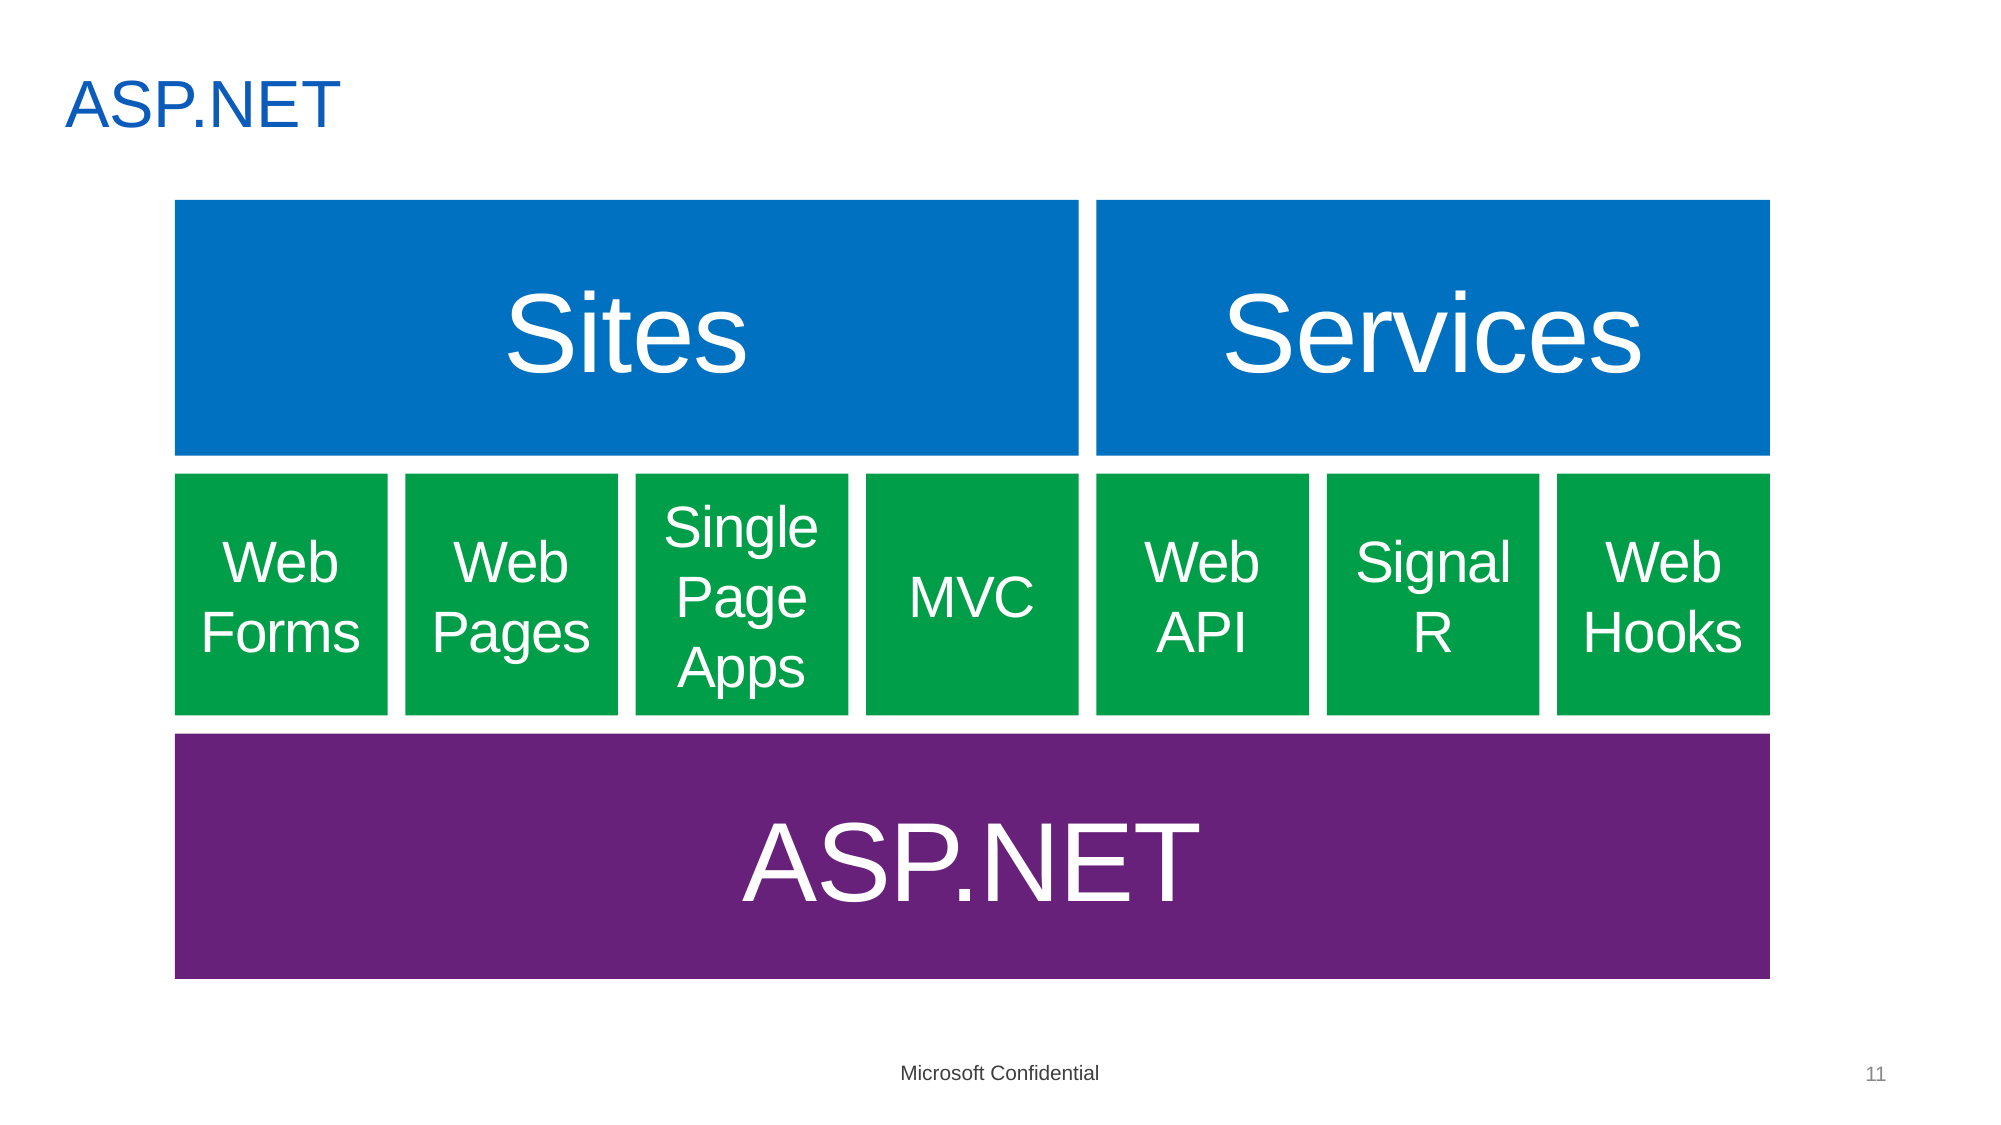

# ASP.NET
Sites
Services
Web
Forms
Web
Pages
Single
Page
Apps
MVC
Web
API
SignalR
Web Hooks
ASP.NET
11